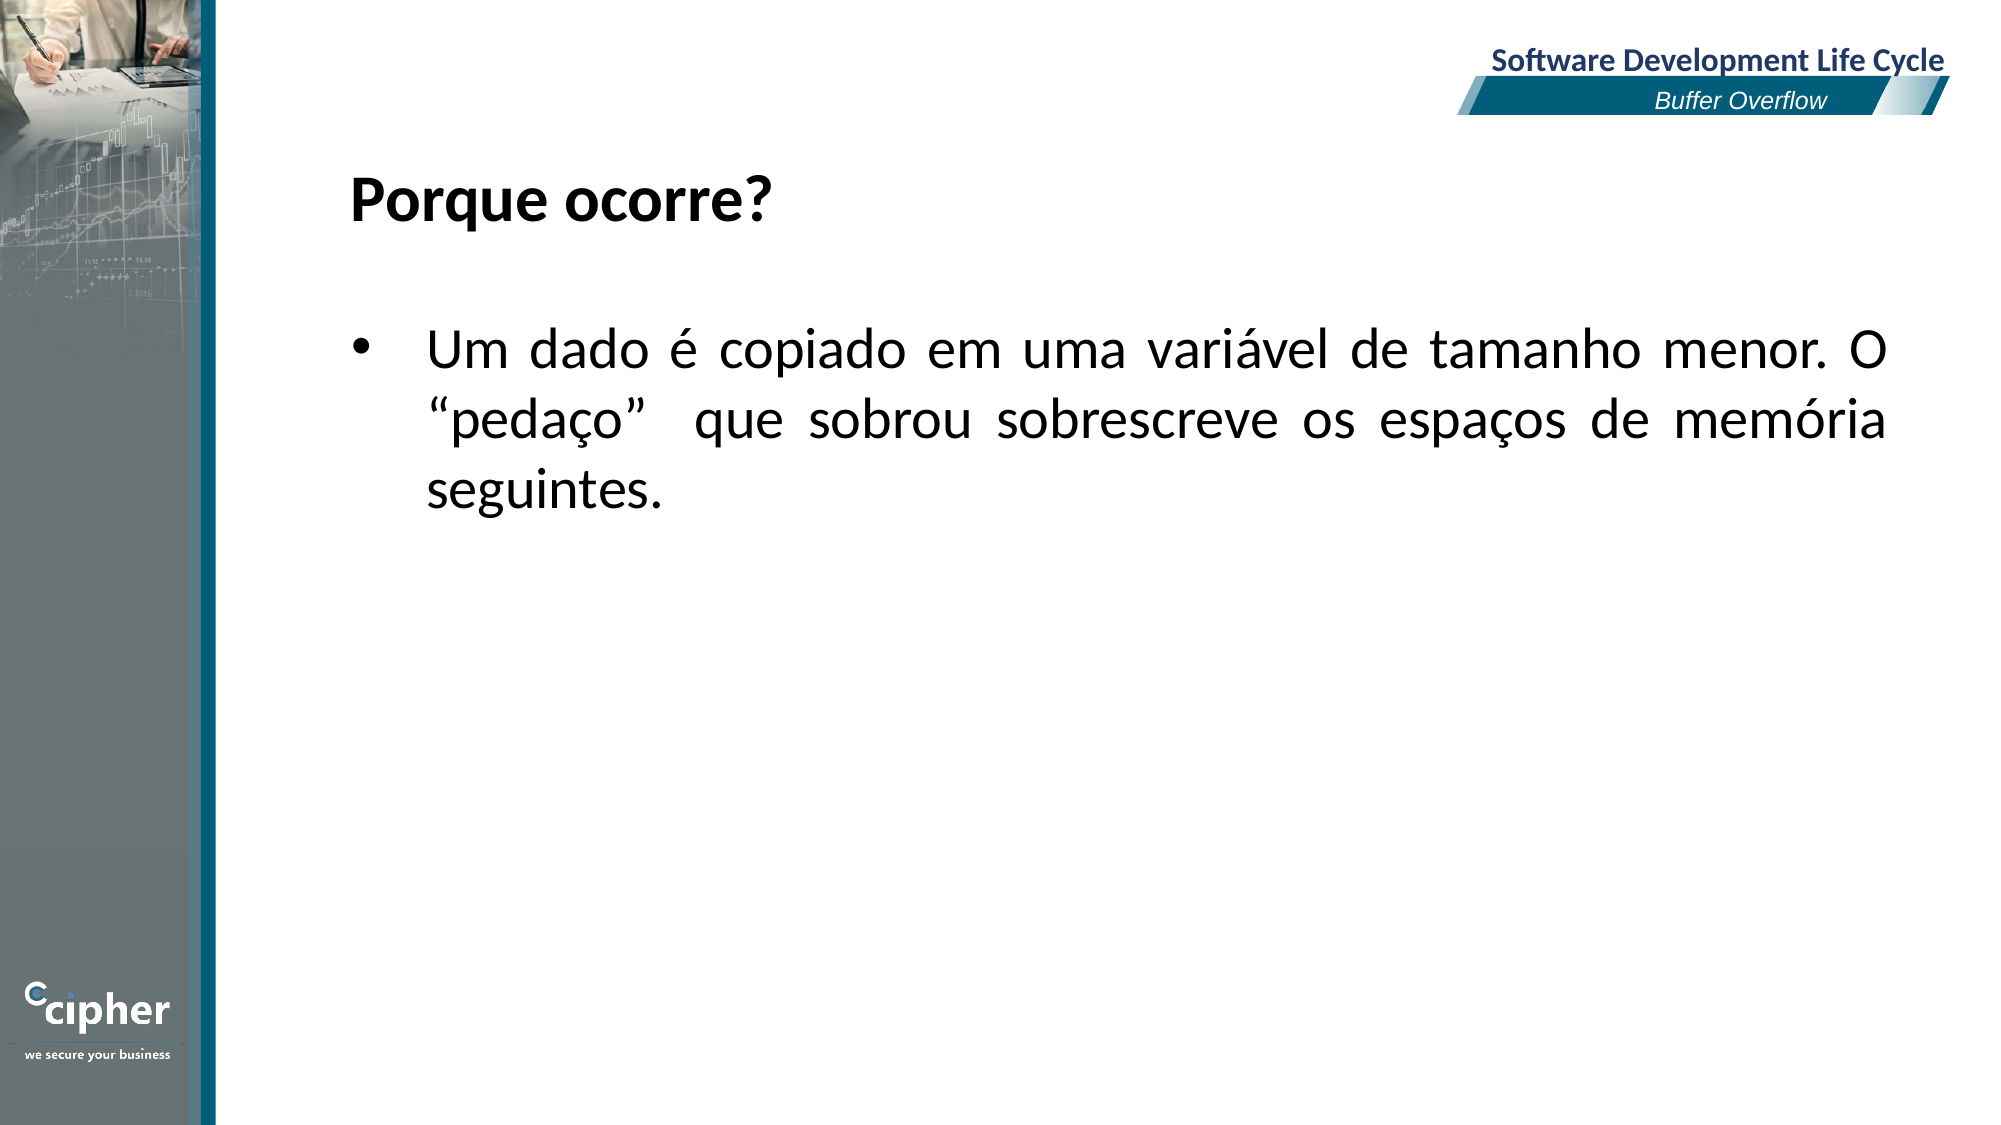

Software Development Life Cycle
Buffer Overflow

Porque ocorre?
Um dado é copiado em uma variável de tamanho menor. O “pedaço”  que sobrou sobrescreve os espaços de memória seguintes.